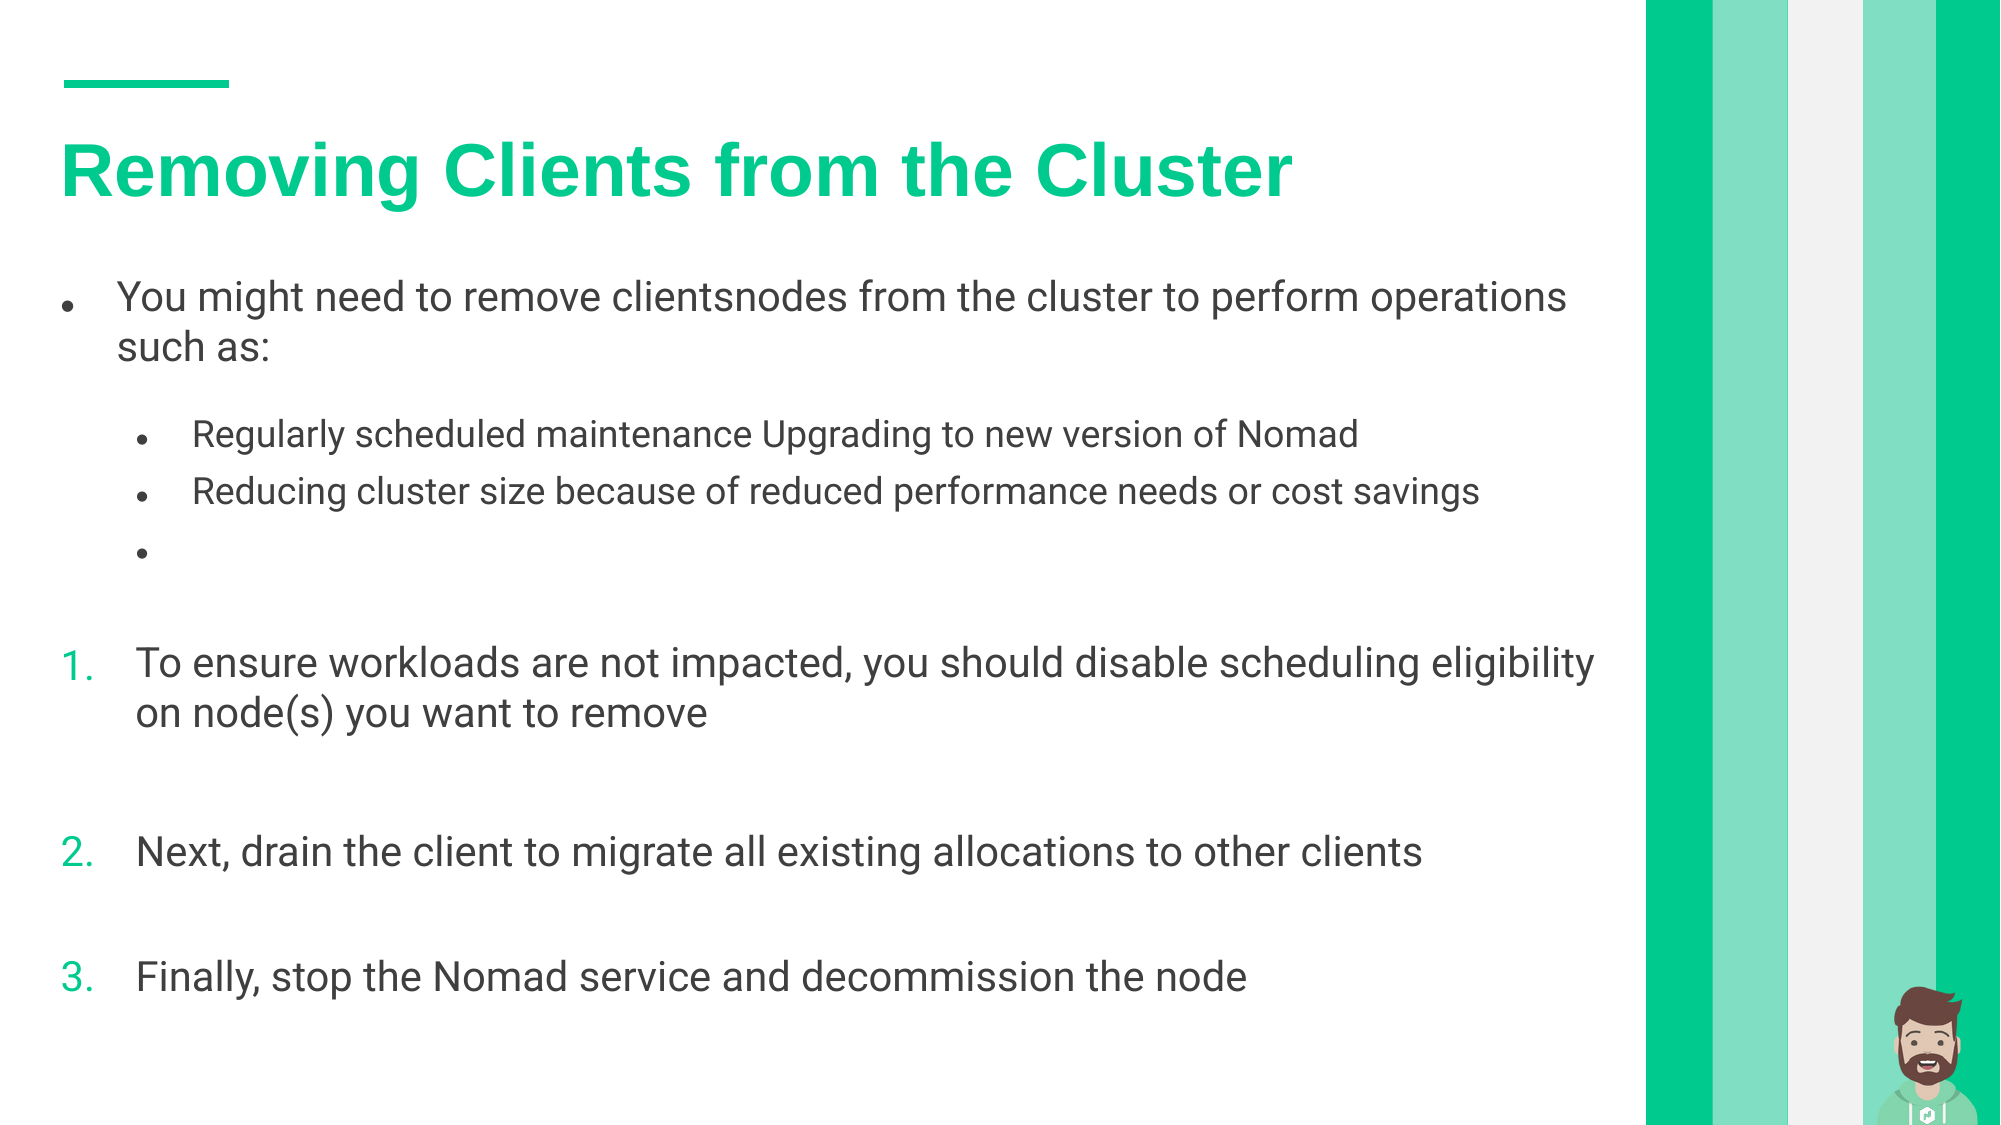

Removing Clients from the Cluster
You might need to remove clientsnodes from the cluster to perform operations such as:
•
Regularly scheduled maintenance Upgrading to new version of Nomad Reducing cluster size because of reduced performance needs or cost savings
• • •

1.
To ensure workloads are not impacted, you should disable scheduling eligibility on node(s) you want to remove
2.
Next, drain the client to migrate all existing allocations to other clients
3.
Finally, stop the Nomad service and decommission the node